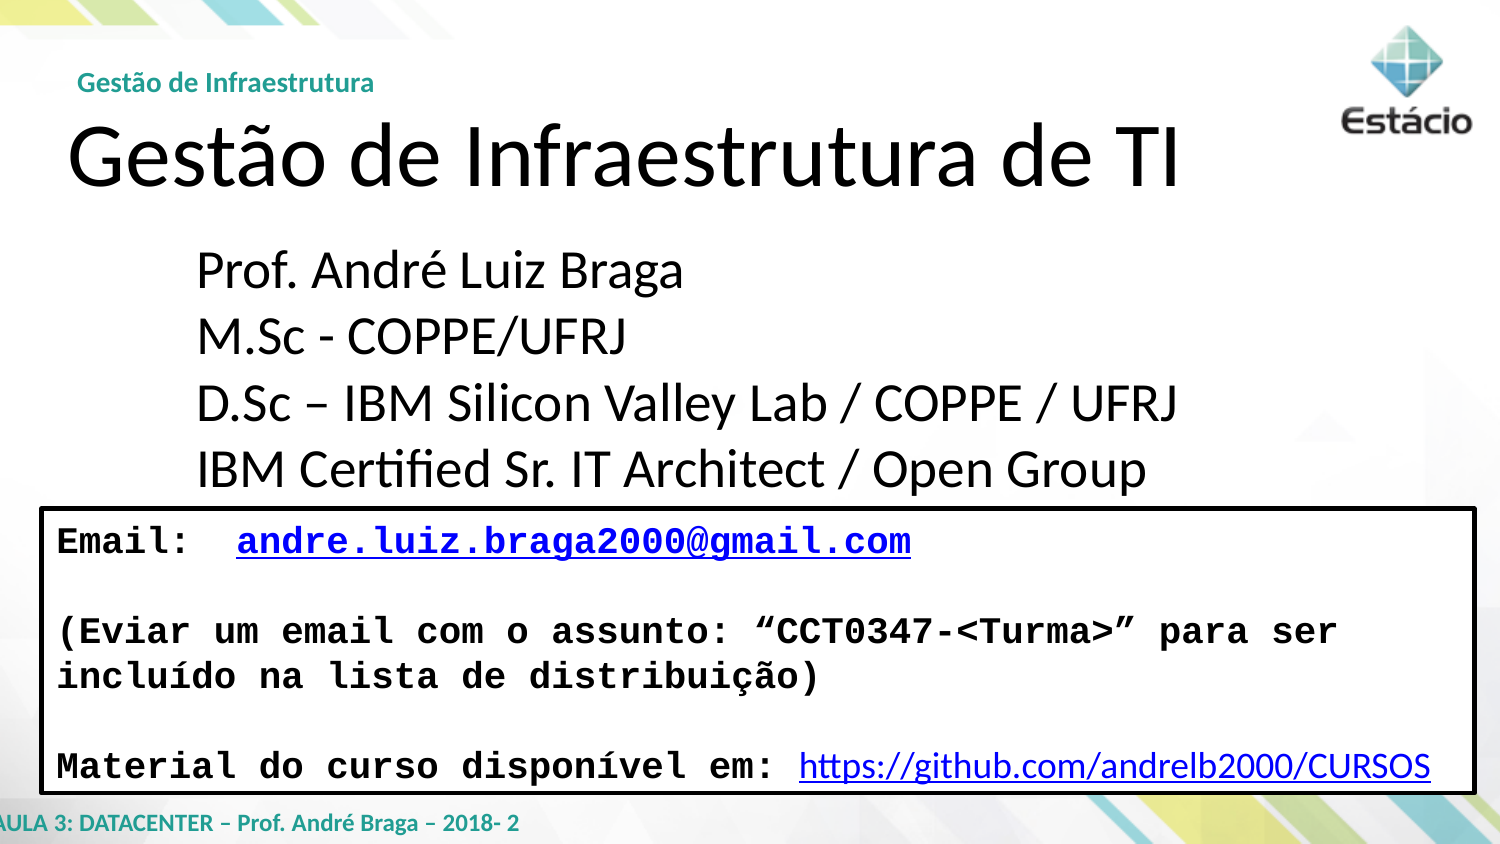

Gestão de Infraestrutura de TI
Prof. André Luiz Braga
M.Sc - COPPE/UFRJ
D.Sc – IBM Silicon Valley Lab / COPPE / UFRJ
IBM Certified Sr. IT Architect / Open Group

Email:  andre.luiz.braga2000@gmail.com

(Eviar um email com o assunto: “CCT0347-<Turma>” para ser incluído na lista de distribuição)

Material do curso disponível em: https://github.com/andrelb2000/CURSOS